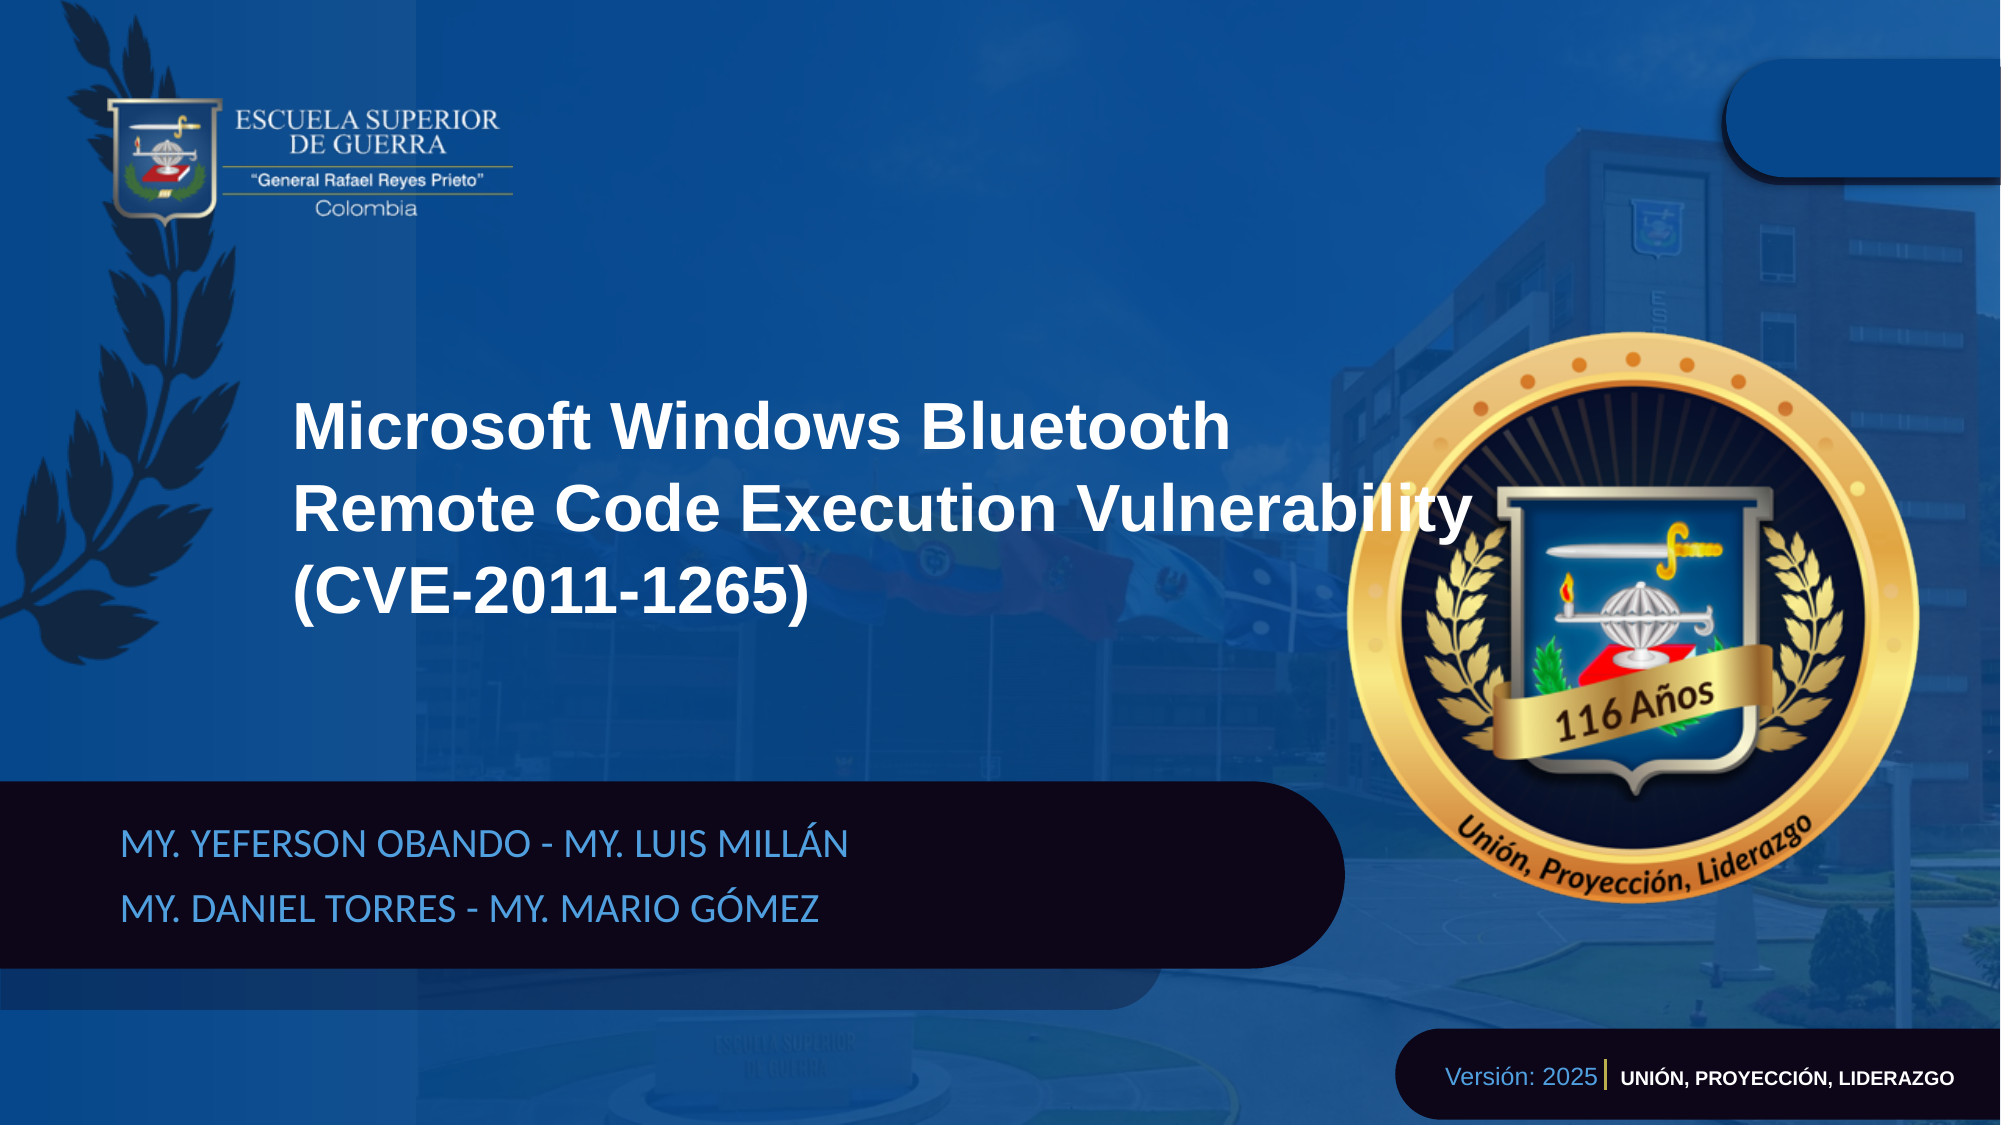

Microsoft Windows Bluetooth Remote Code Execution Vulnerability (CVE-2011-1265)
MY. YEFERSON OBANDO - MY. LUIS MILLÁN
MY. DANIEL TORRES - MY. MARIO GÓMEZ